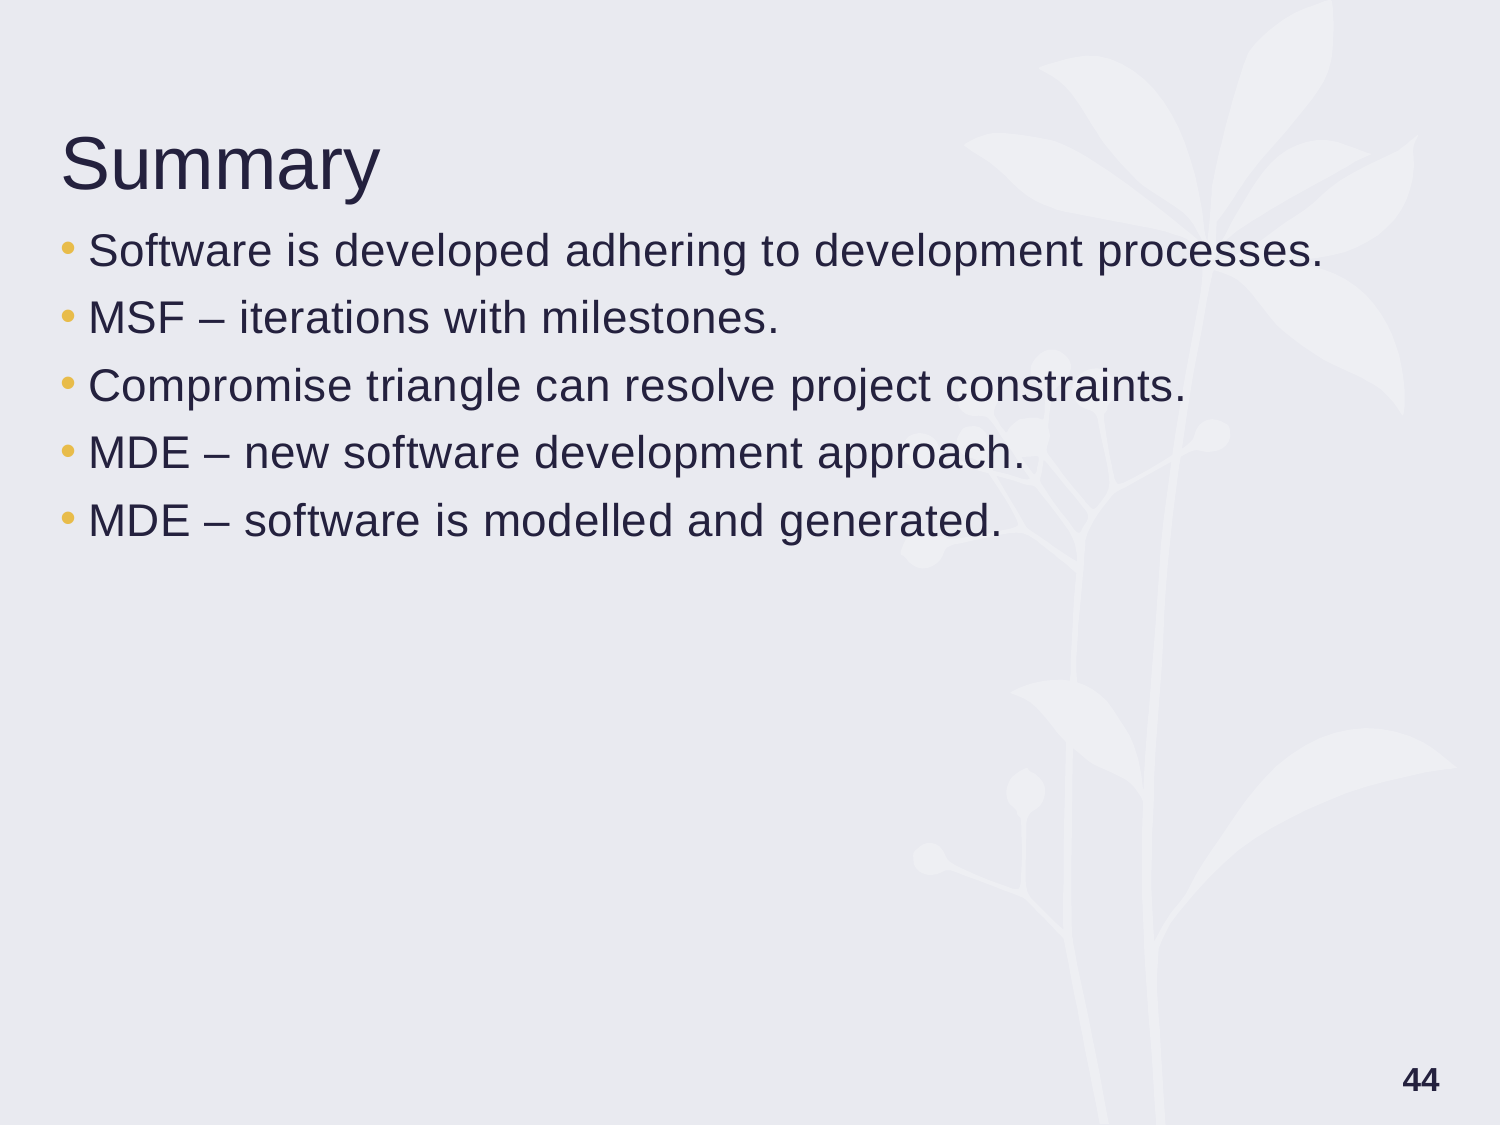

# Summary
Software is developed adhering to development processes.
MSF – iterations with milestones.
Compromise triangle can resolve project constraints.
MDE – new software development approach.
MDE – software is modelled and generated.
44